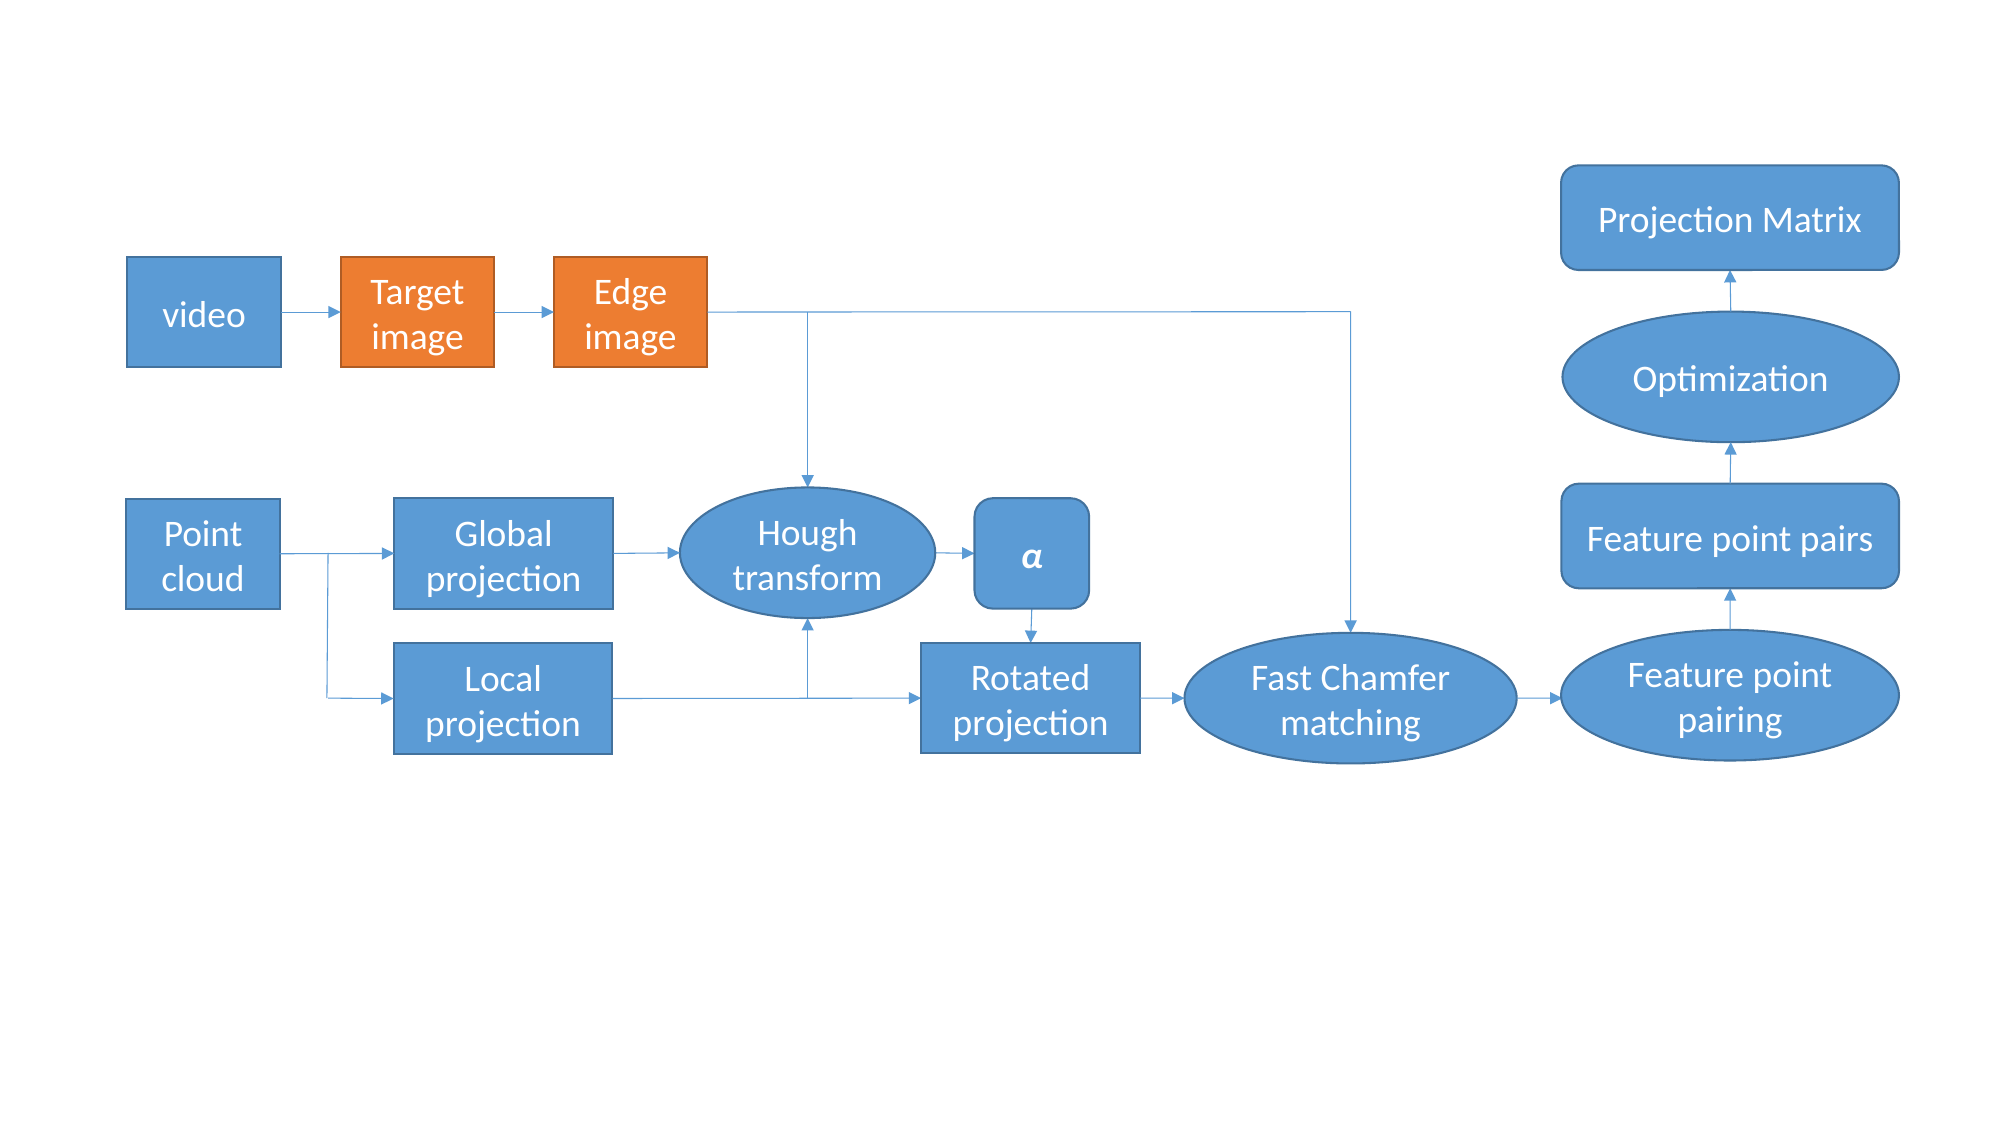

Projection Matrix
video
Target image
Edge image
Optimization
Feature point pairs
Hough
transform
α
Global projection
Point cloud
Feature point pairing
Fast Chamfer
matching
Rotated projection
Local projection